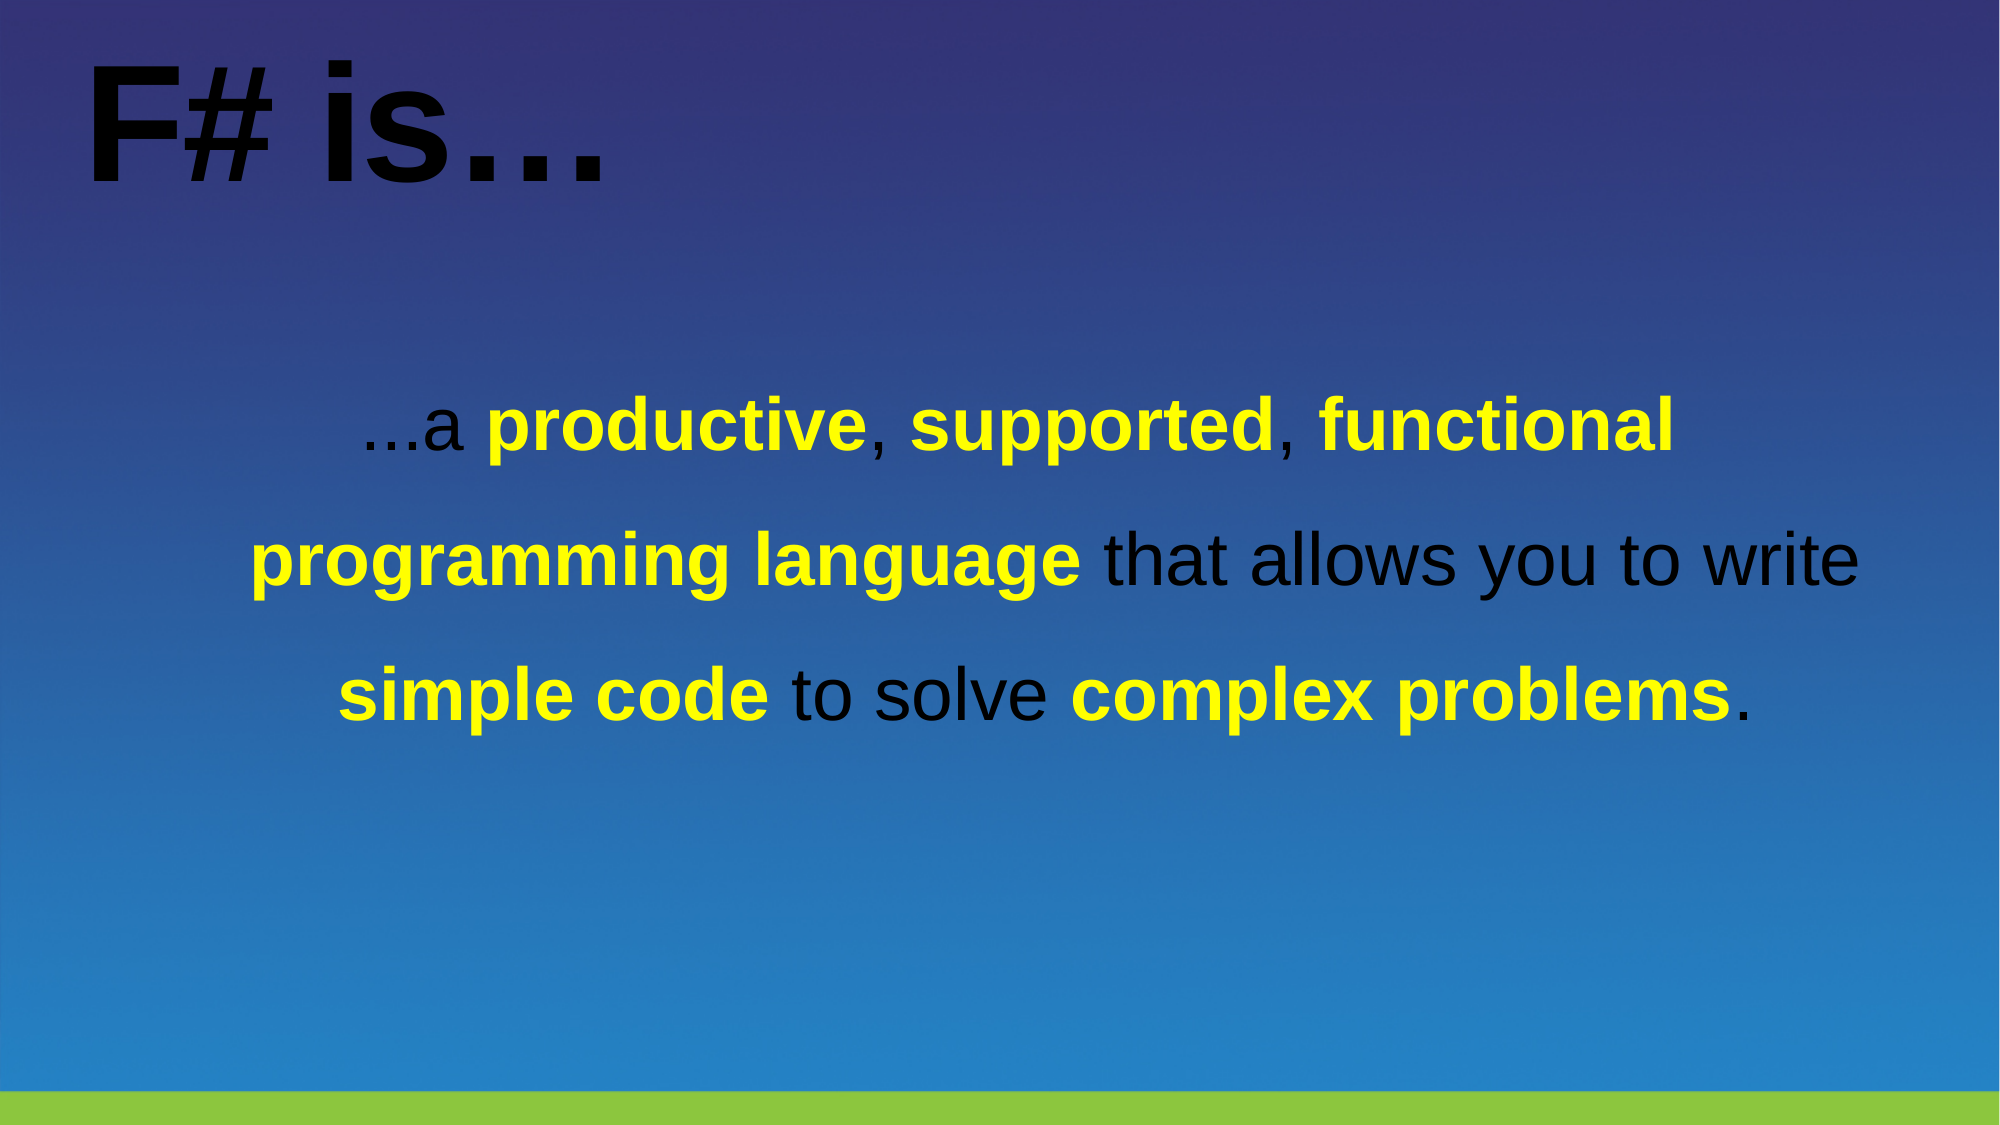

# F# is…

...a productive, supported, functional programming language that allows you to write simple code to solve complex problems.